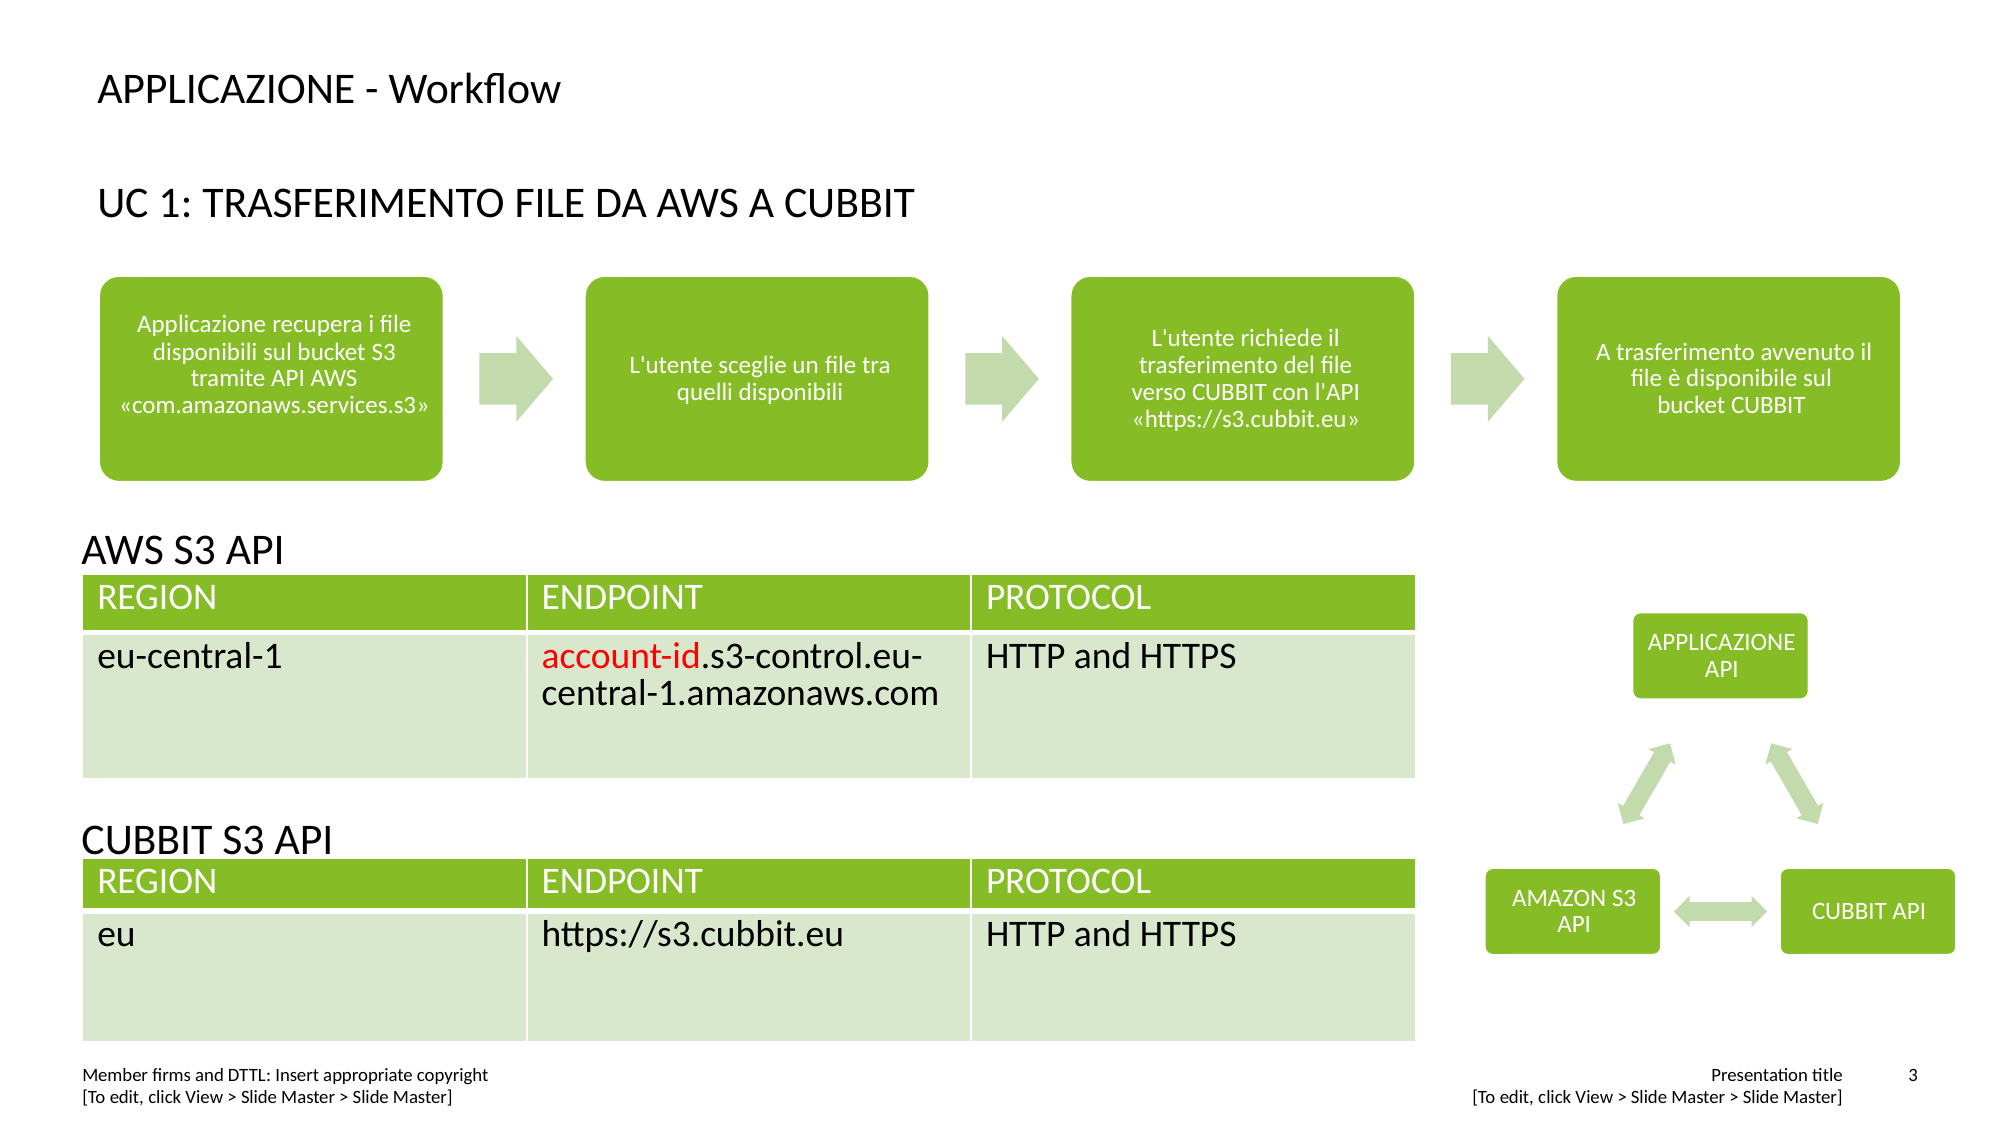

Applicazione recupera i file disponibili sul bucket S3 tramite API AWS «com.amazonaws.services.s3»

L'utente sceglie un file tra quelli disponibili

L'utente richiede il trasferimento del file verso CUBBIT con l'API «https://s3.cubbit.eu»

 A trasferimento avvenuto il file è disponibile sul bucket CUBBIT
APPLICAZIONE - Workflow
UC 1: TRASFERIMENTO FILE DA AWS A CUBBIT
AWS S3 API
| REGION | ENDPOINT | PROTOCOL |
| --- | --- | --- |
| eu-central-1 | account-id.s3-control.eu-central-1.amazonaws.com | HTTP and HTTPS |
APPLICAZIONE API

CUBBIT API

AMAZON S3 API

CUBBIT S3 API
| REGION | ENDPOINT | PROTOCOL |
| --- | --- | --- |
| eu | https://s3.cubbit.eu | HTTP and HTTPS |